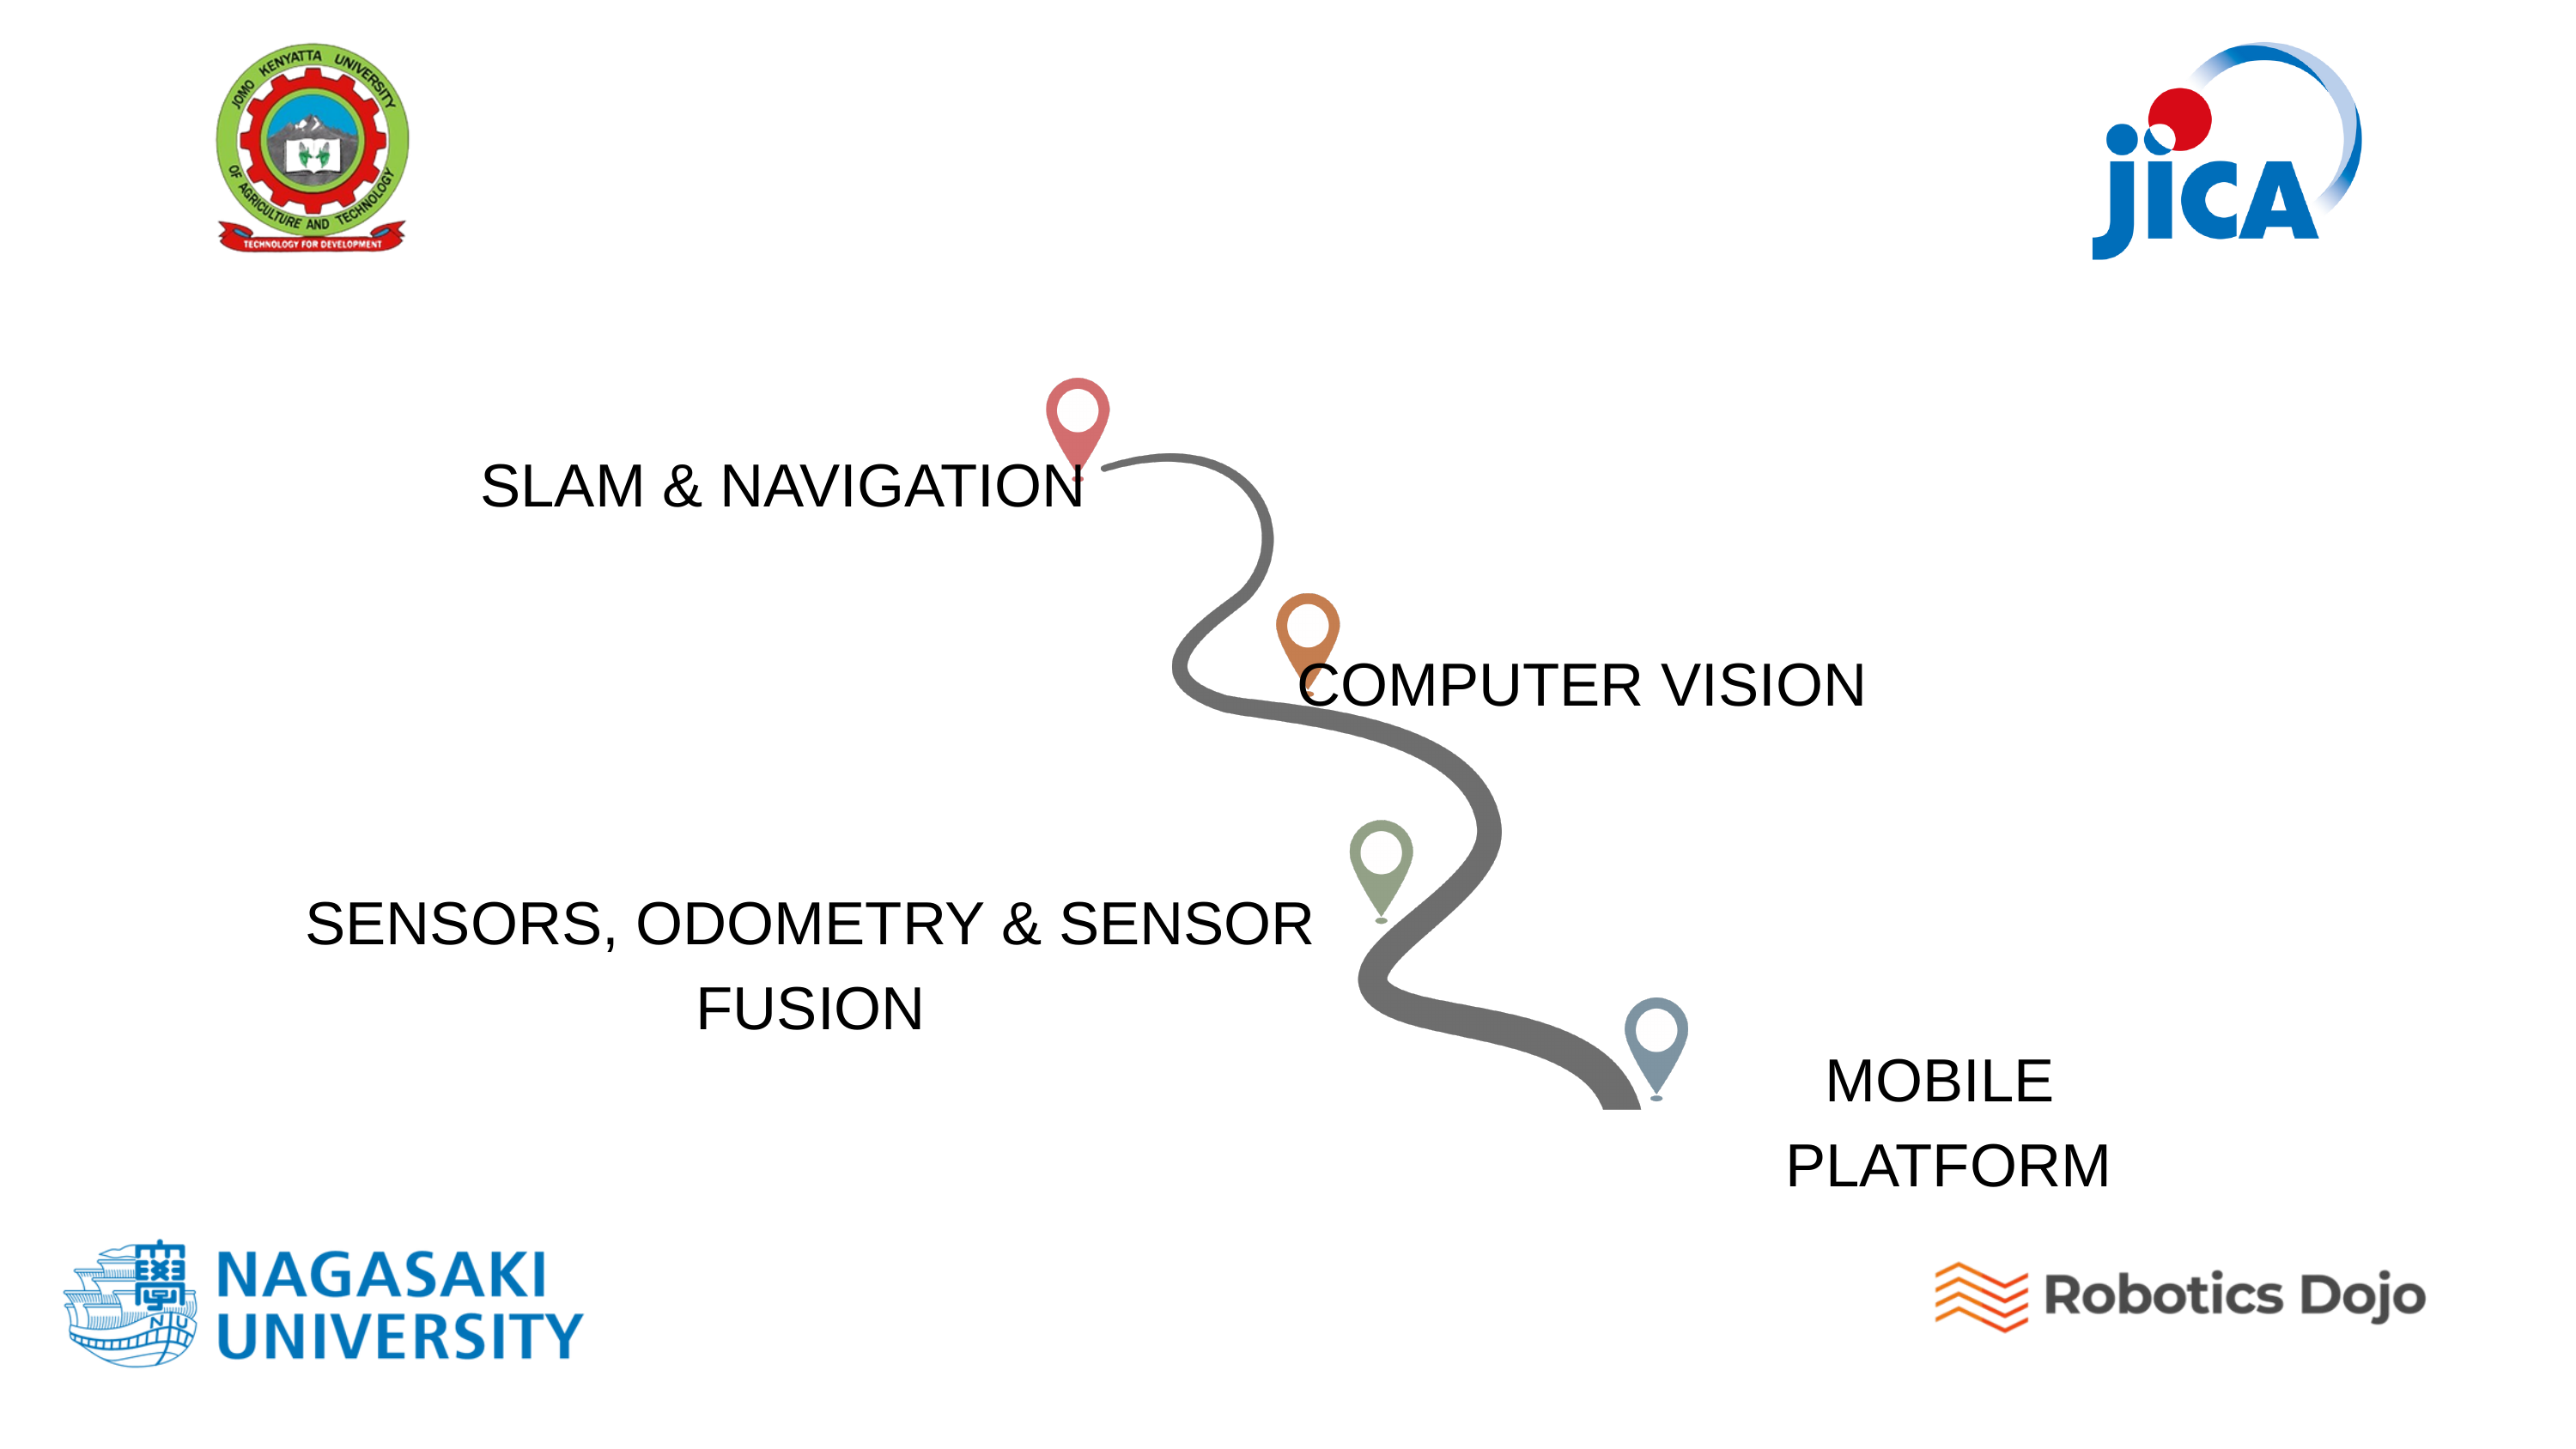

SLAM & NAVIGATION
COMPUTER VISION
SENSORS, ODOMETRY & SENSOR FUSION
MOBILE  PLATFORM